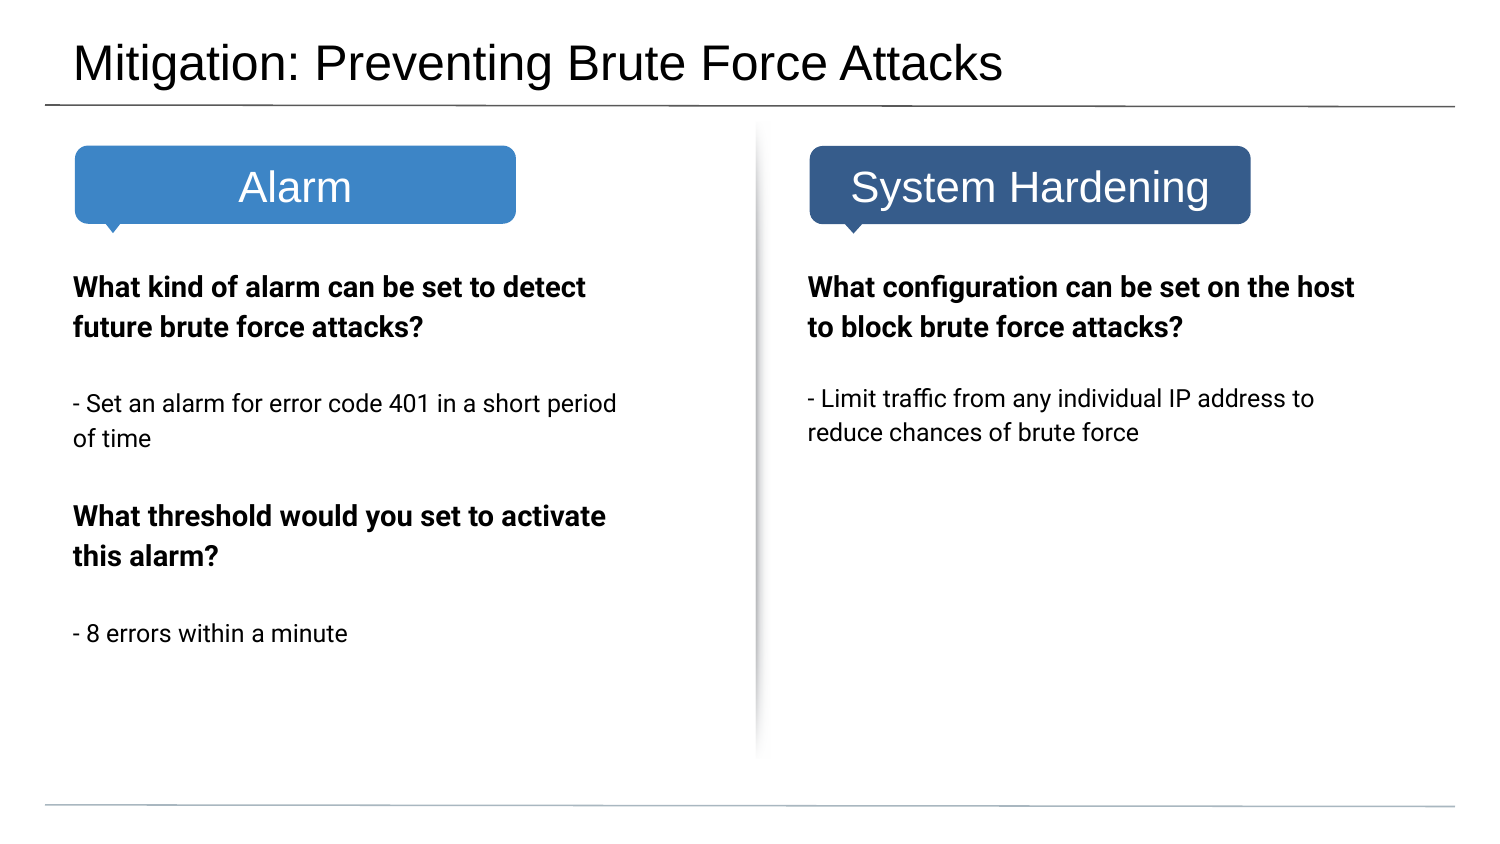

# Mitigation: Preventing Brute Force Attacks
What kind of alarm can be set to detect future brute force attacks?

- Set an alarm for error code 401 in a short period of time

What threshold would you set to activate this alarm?

- 8 errors within a minute

What configuration can be set on the host to block brute force attacks?

- Limit traffic from any individual IP address to reduce chances of brute force